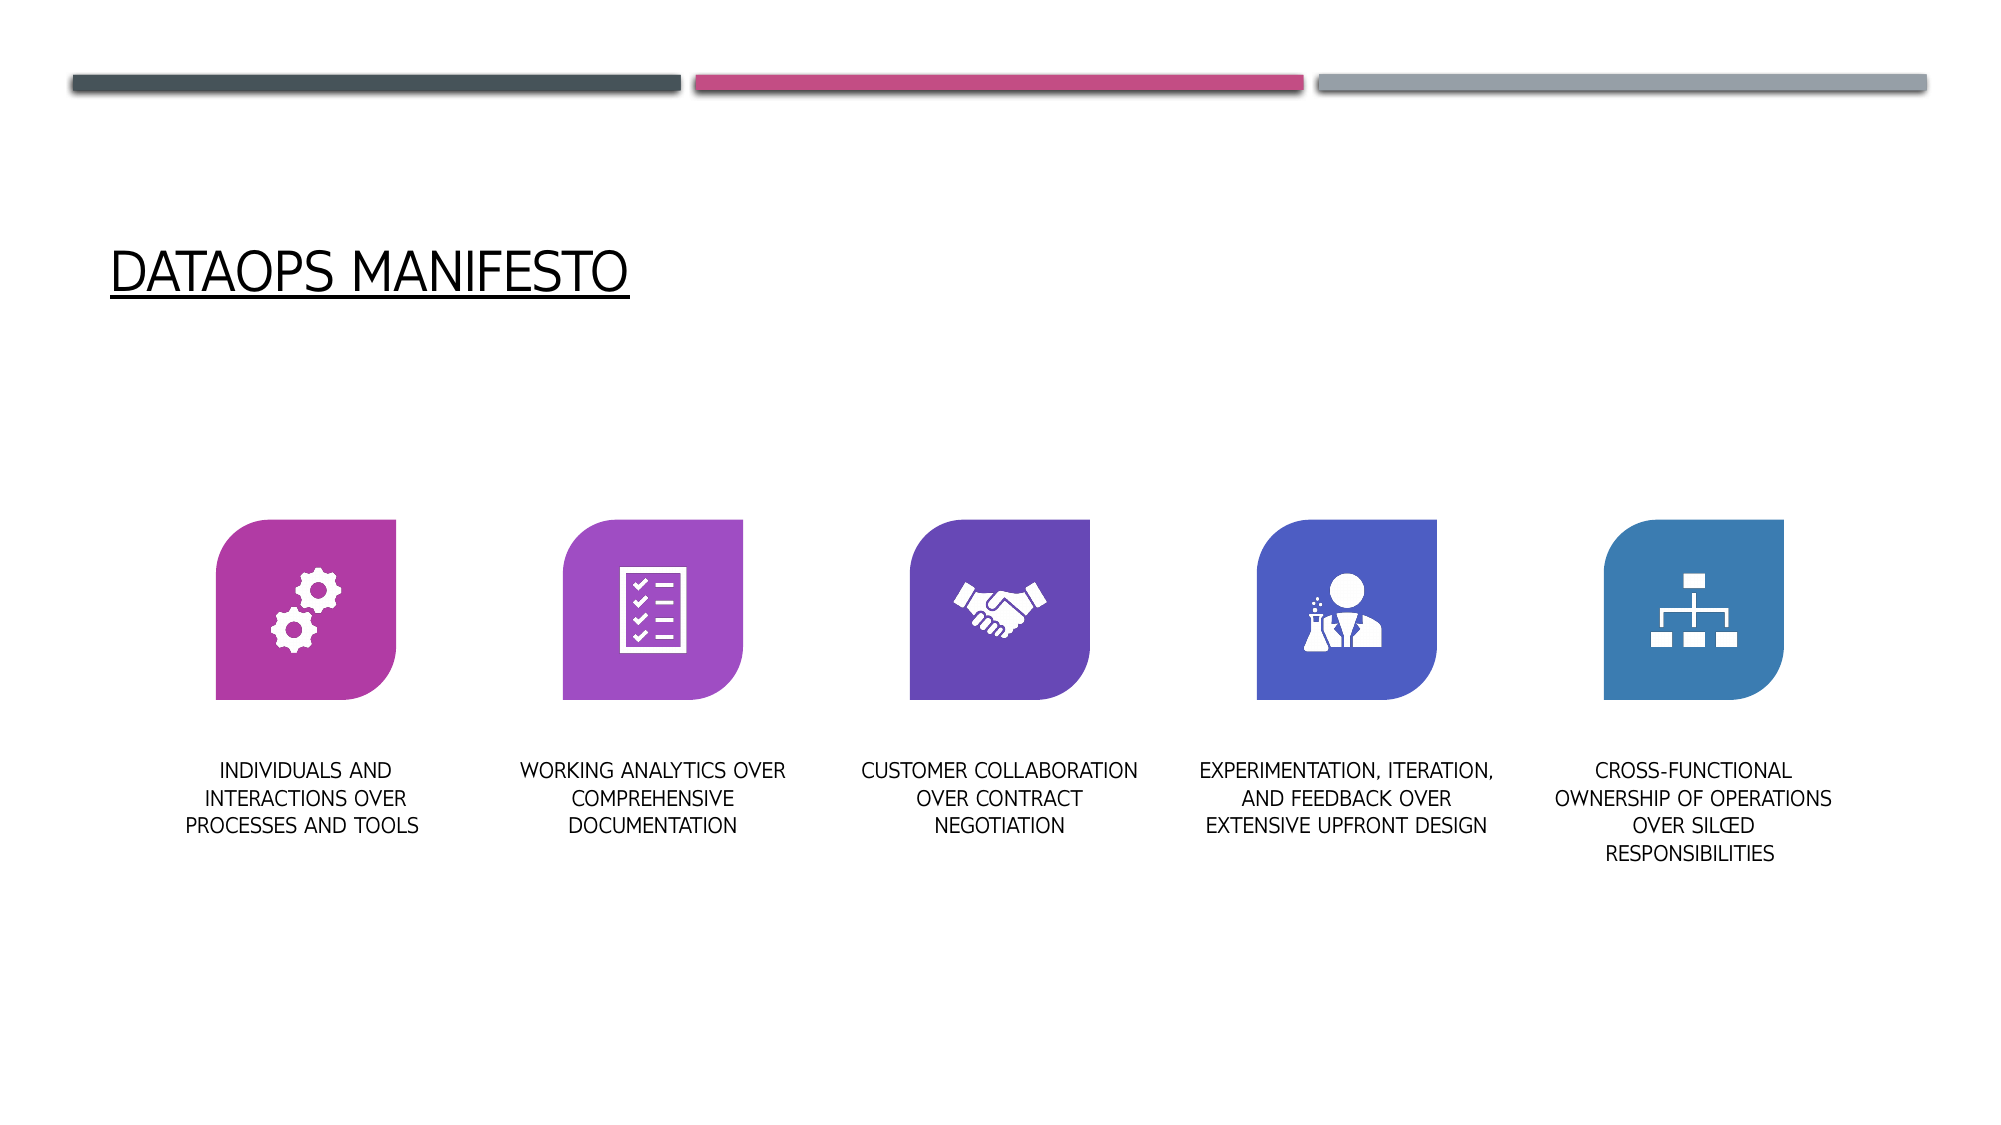

# DataOps Manifesto
Individuals and interactions over processes and tools
Working analytics over comprehensive documentation
Customer collaboration over contract negotiation
Experimentation, iteration, and feedback over extensive upfront design
Cross-functional ownership of operations over siloed responsibilities